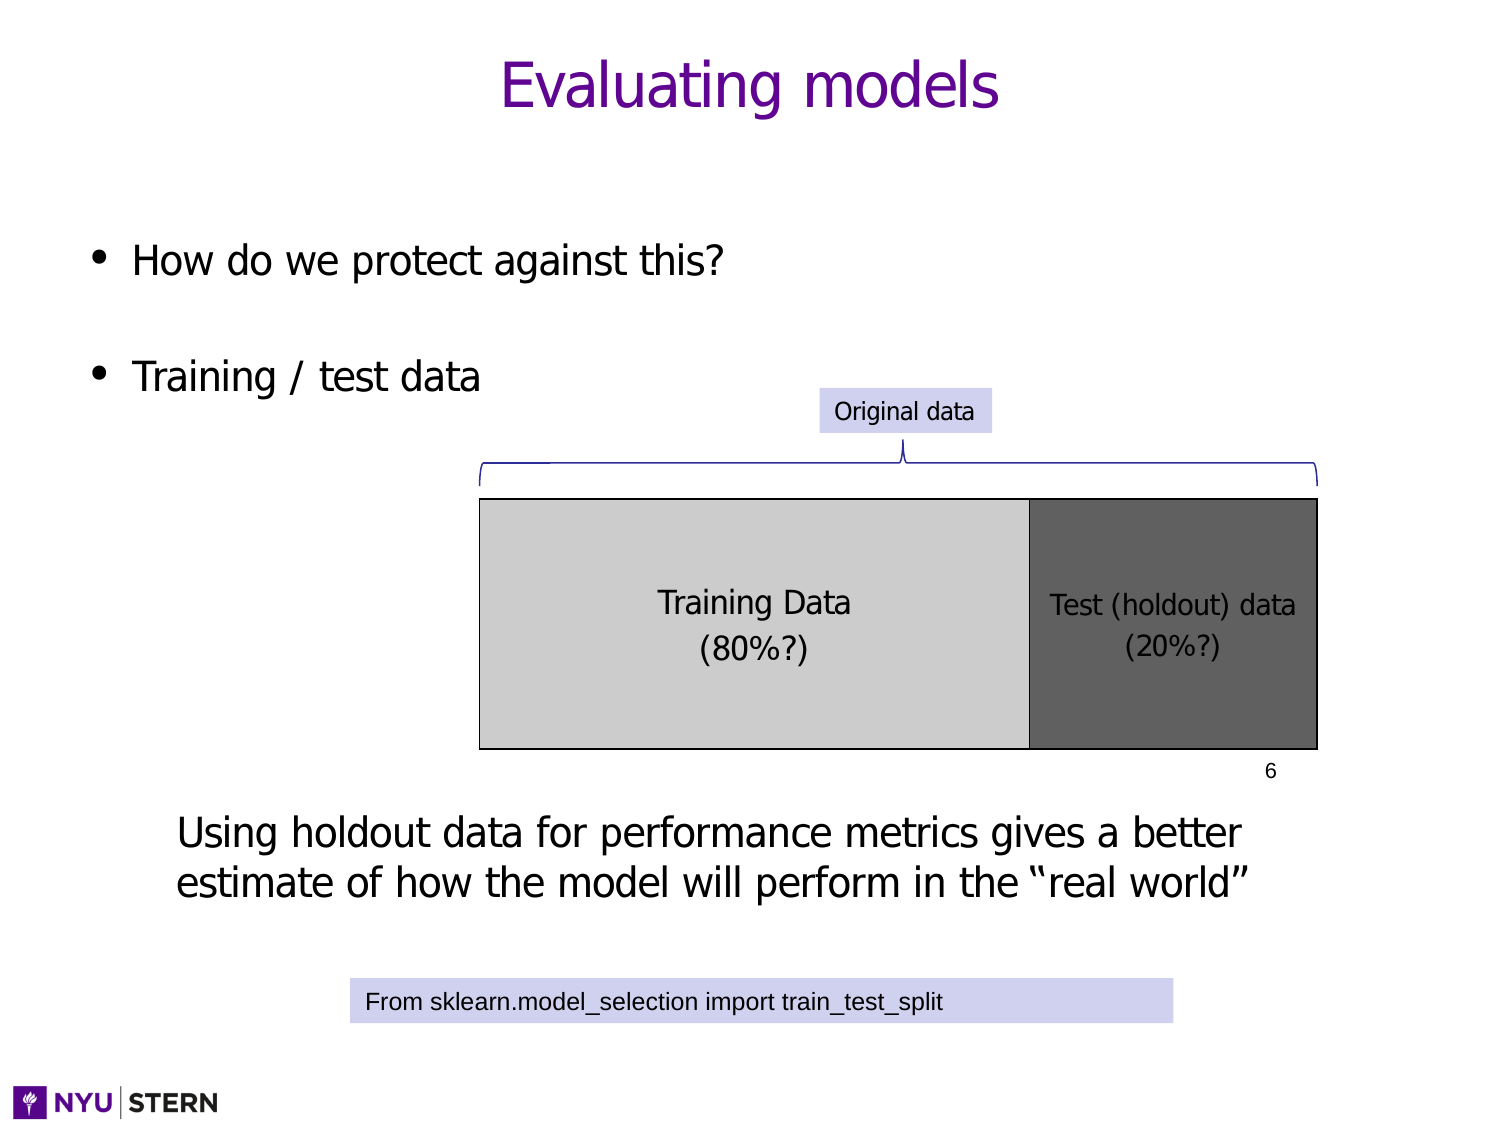

# Evaluating models

How do we protect against this?

Training / test data
Original data
Training Data
(80%?)
Test (holdout) data
(20%?)
6
Using holdout data for performance metrics gives a better estimate of how the model will perform in the “real world”
From sklearn.model_selection import train_test_split